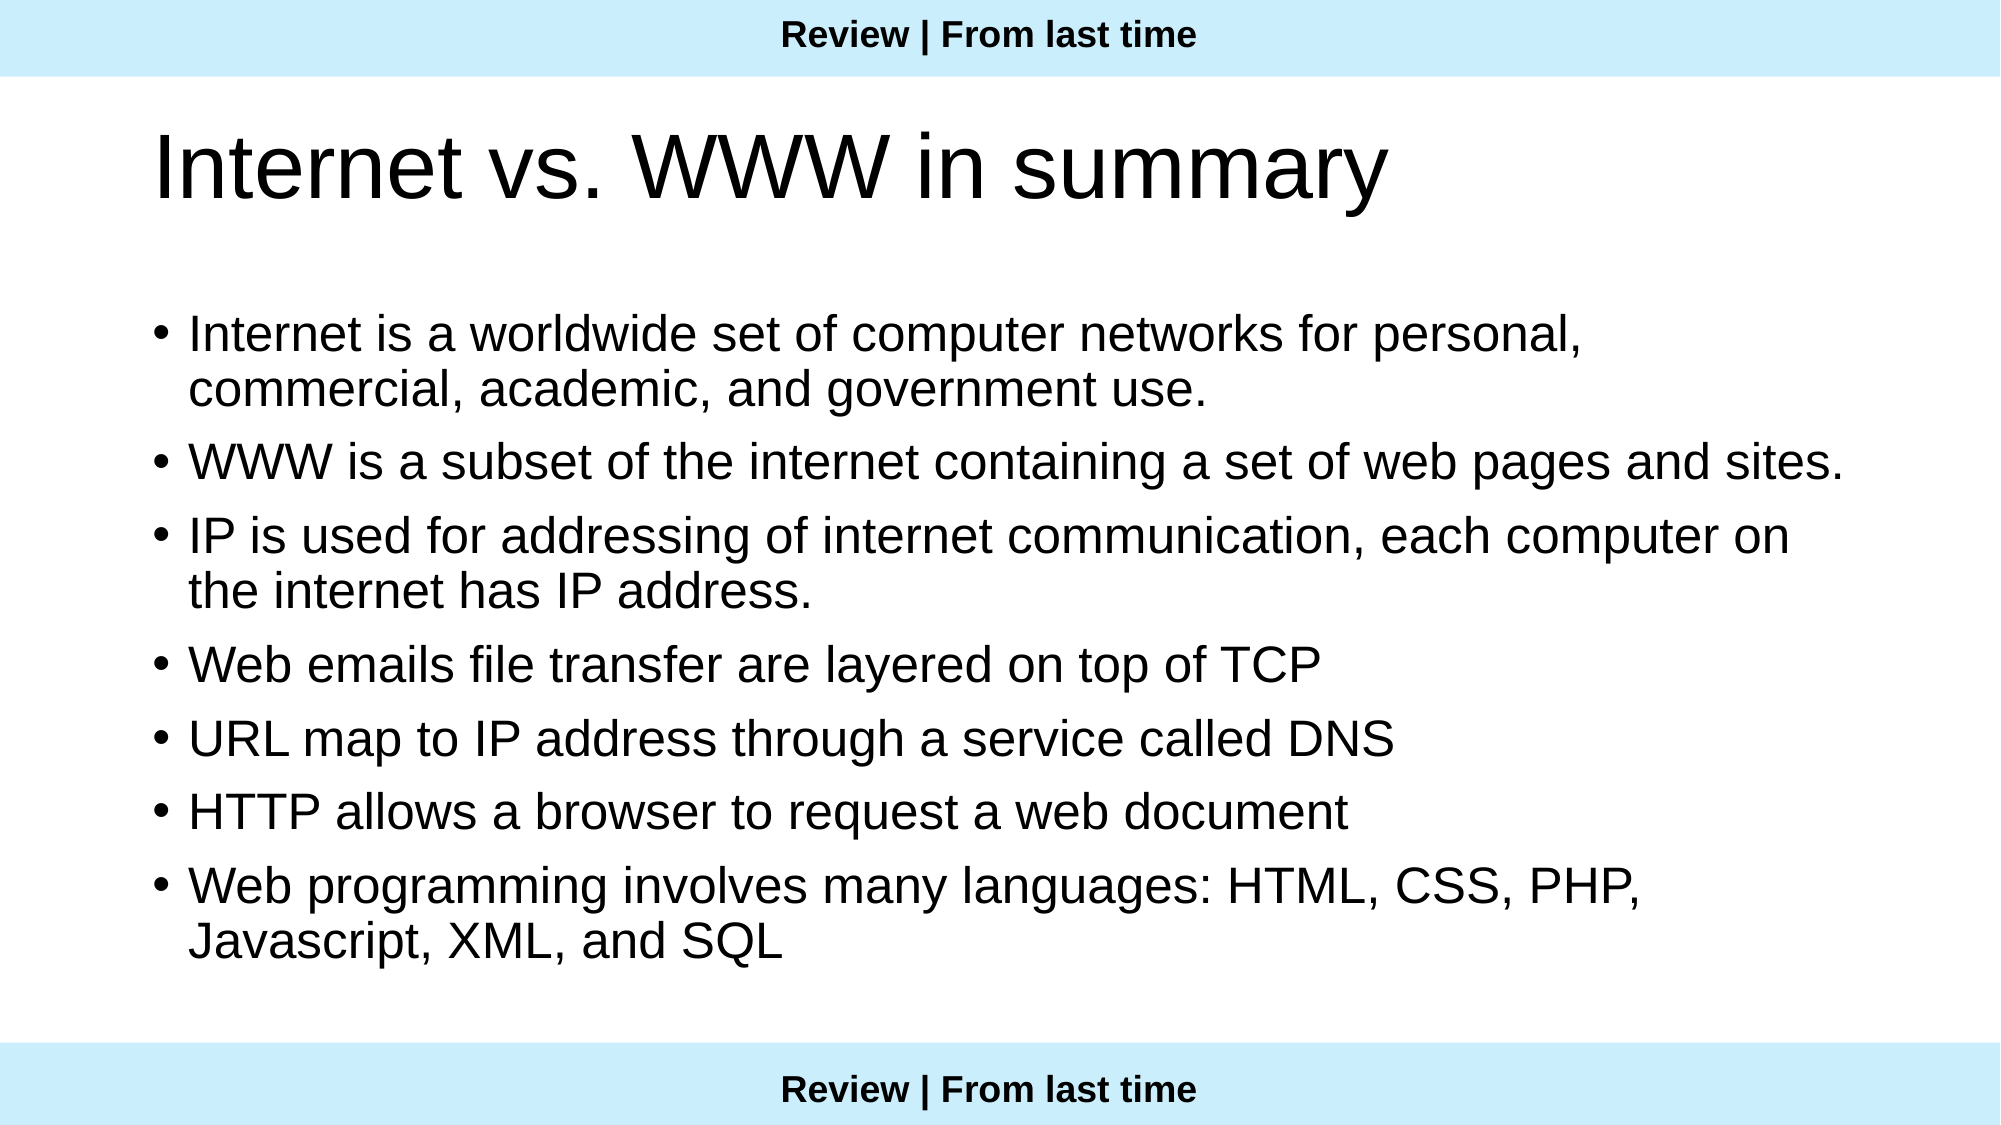

Review | From last time
# Internet vs. WWW in summary
Internet is a worldwide set of computer networks for personal, commercial, academic, and government use.
WWW is a subset of the internet containing a set of web pages and sites.
IP is used for addressing of internet communication, each computer on the internet has IP address.
Web emails file transfer are layered on top of TCP
URL map to IP address through a service called DNS
HTTP allows a browser to request a web document
Web programming involves many languages: HTML, CSS, PHP, Javascript, XML, and SQL
Review | From last time
5